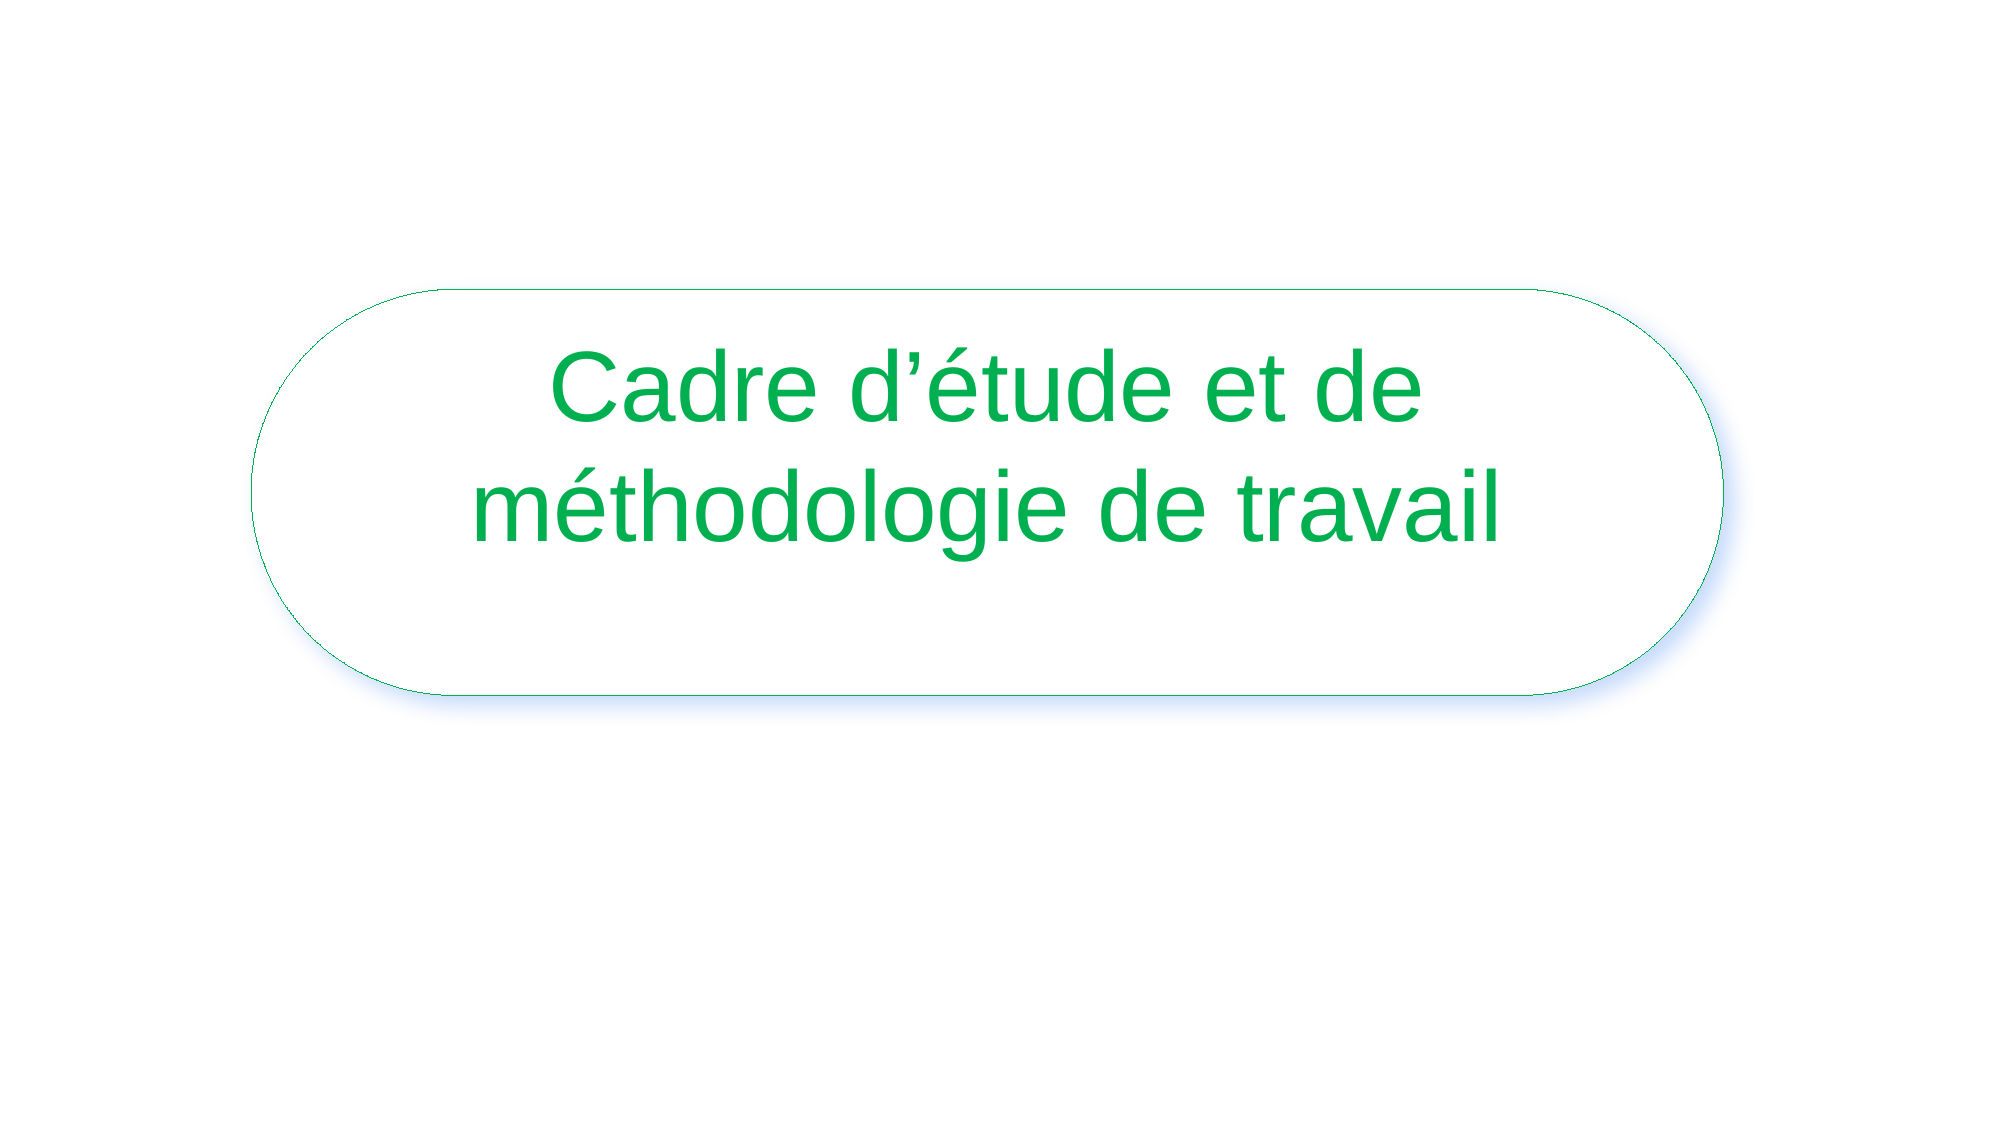

Cadre d’étude et de méthodologie de travail